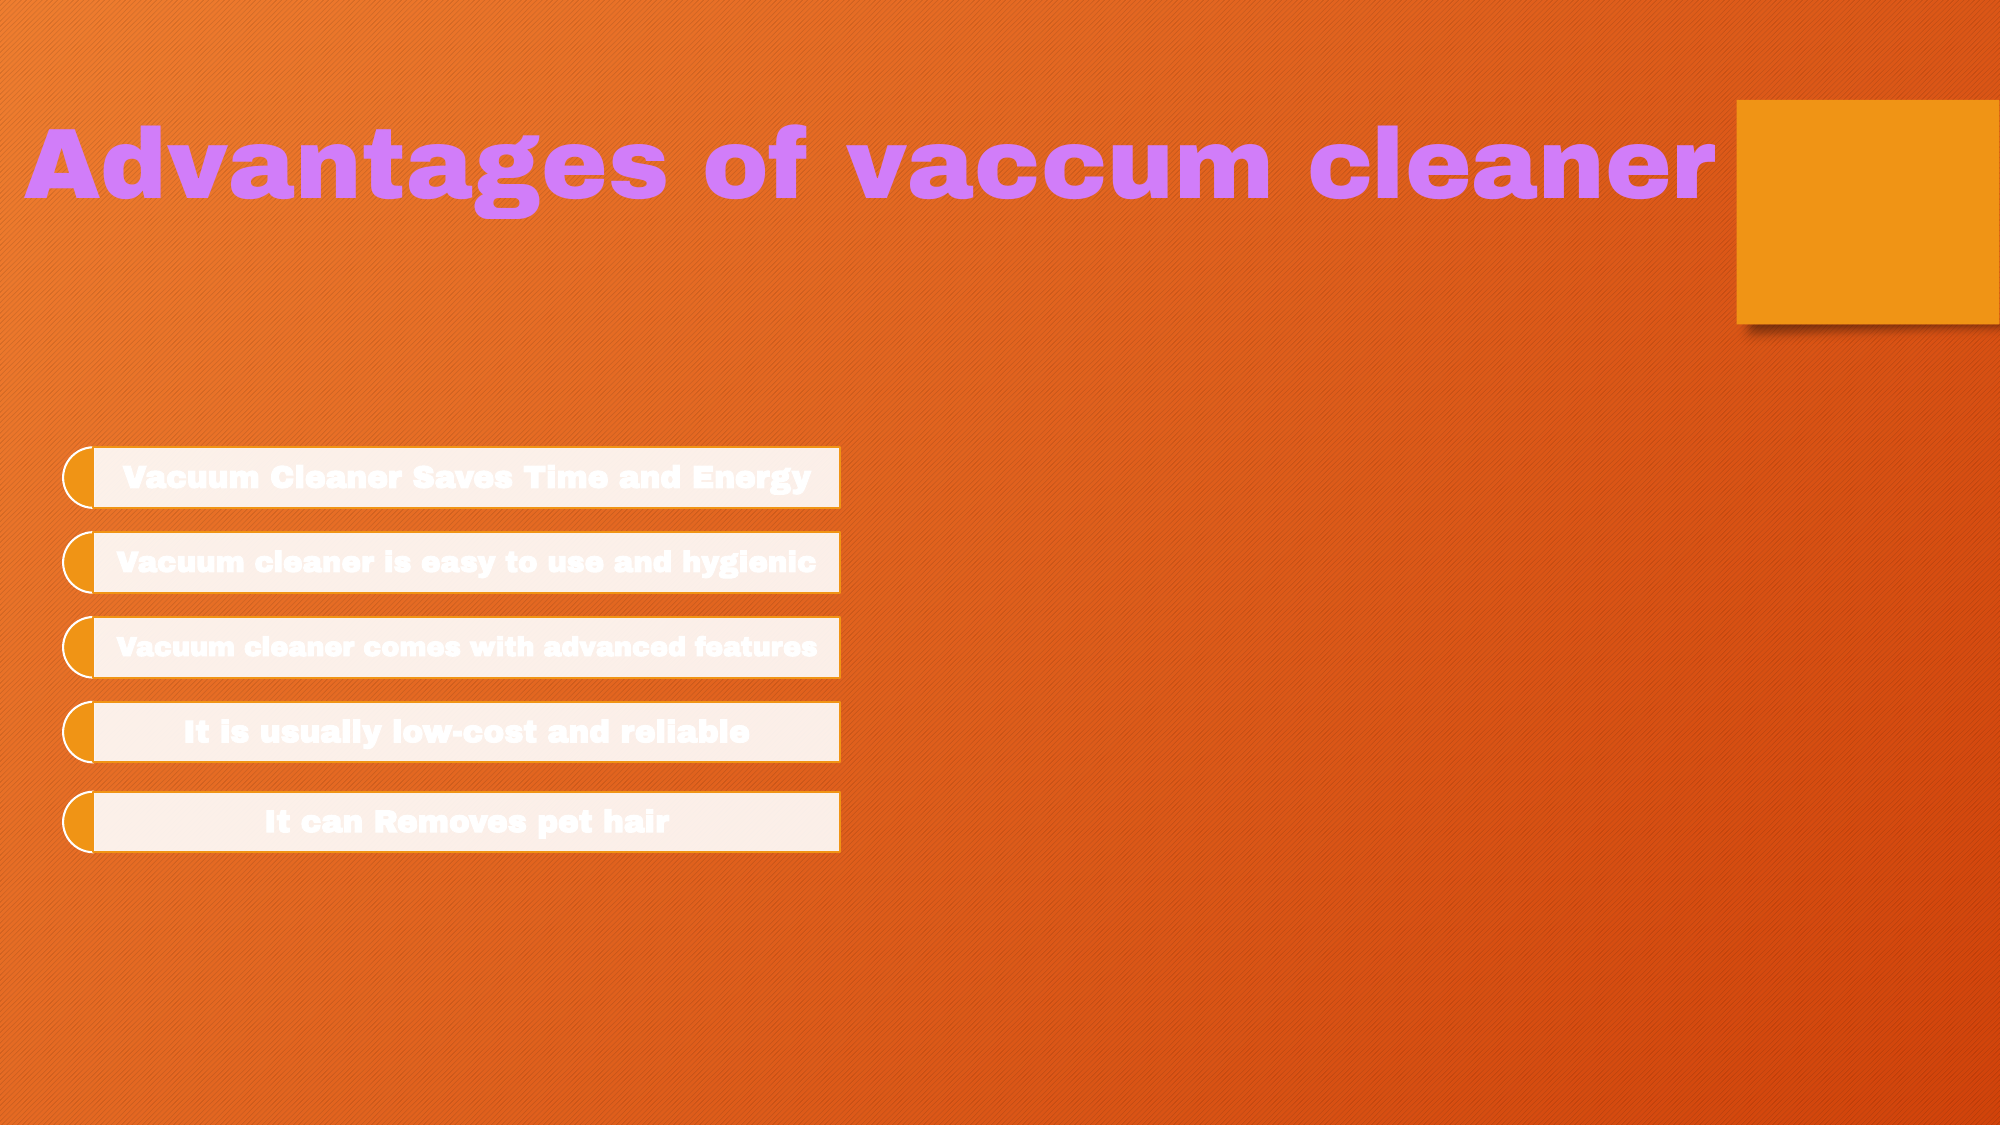

Advantages of vaccum cleaner
Vacuum Cleaner Saves Time and Energy
Vacuum cleaner is easy to use and hygienic
Vacuum cleaner comes with advanced features
It is usually low-cost and reliable
It can Removes pet hair